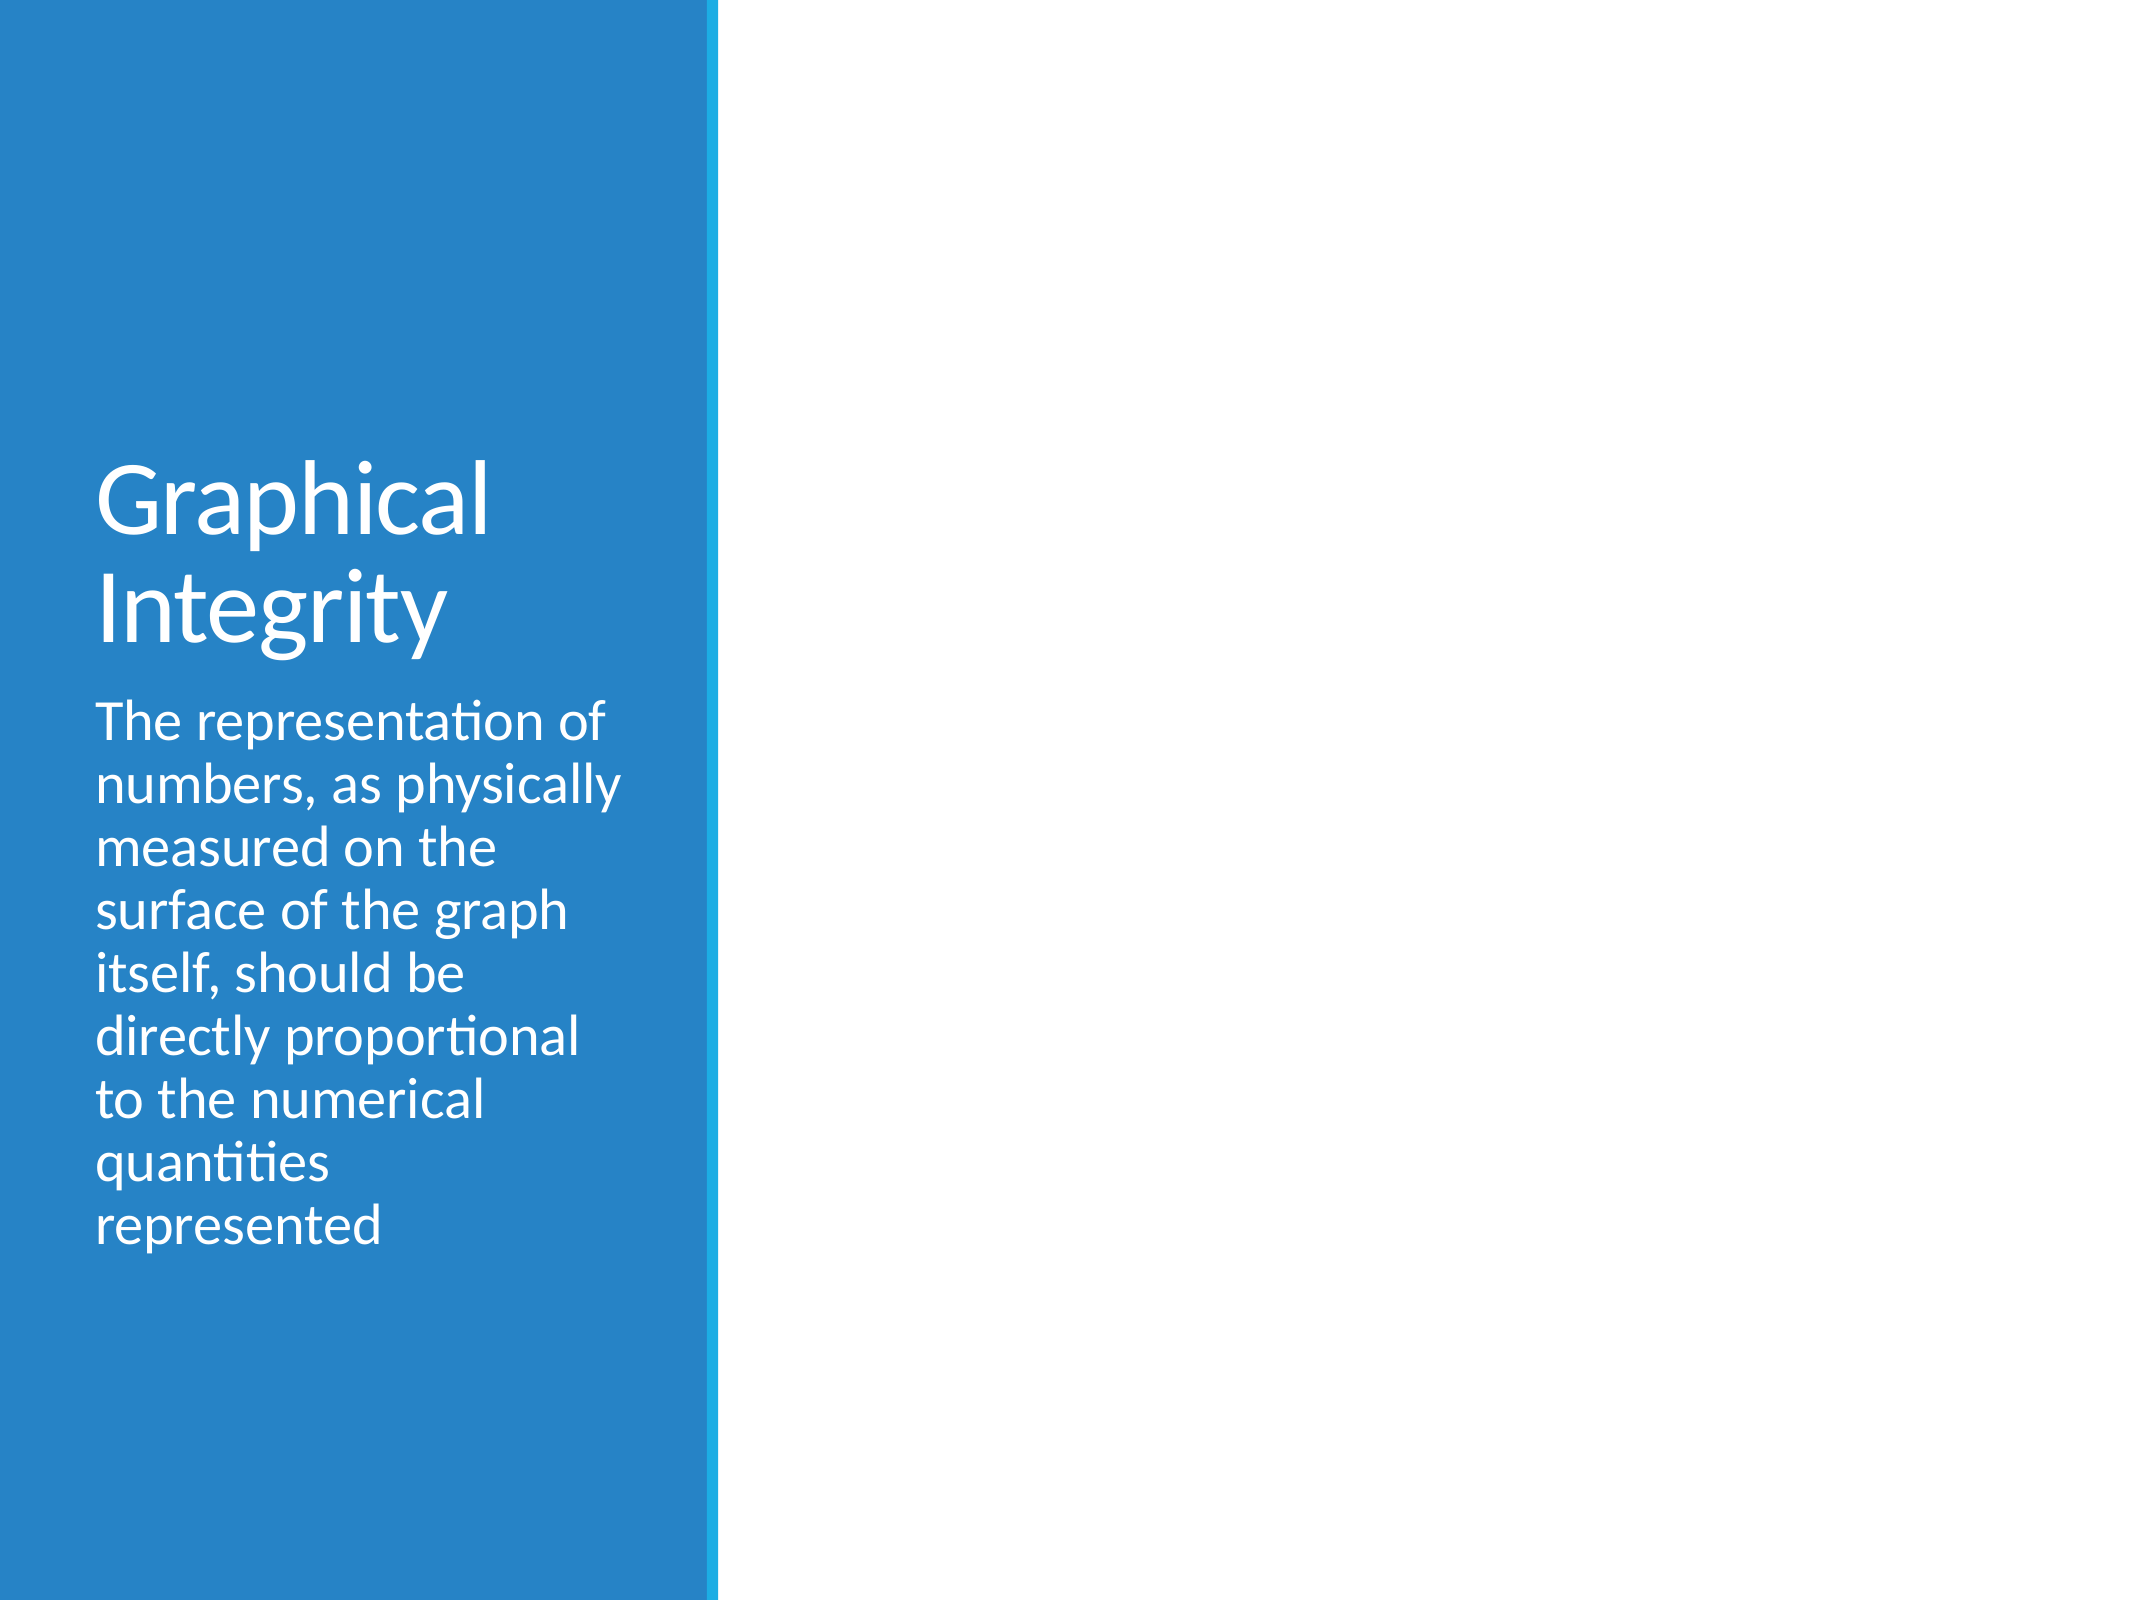

# Graphical Integrity
The representation of numbers, as physically measured on the surface of the graph itself, should be directly proportional to the numerical quantities represented